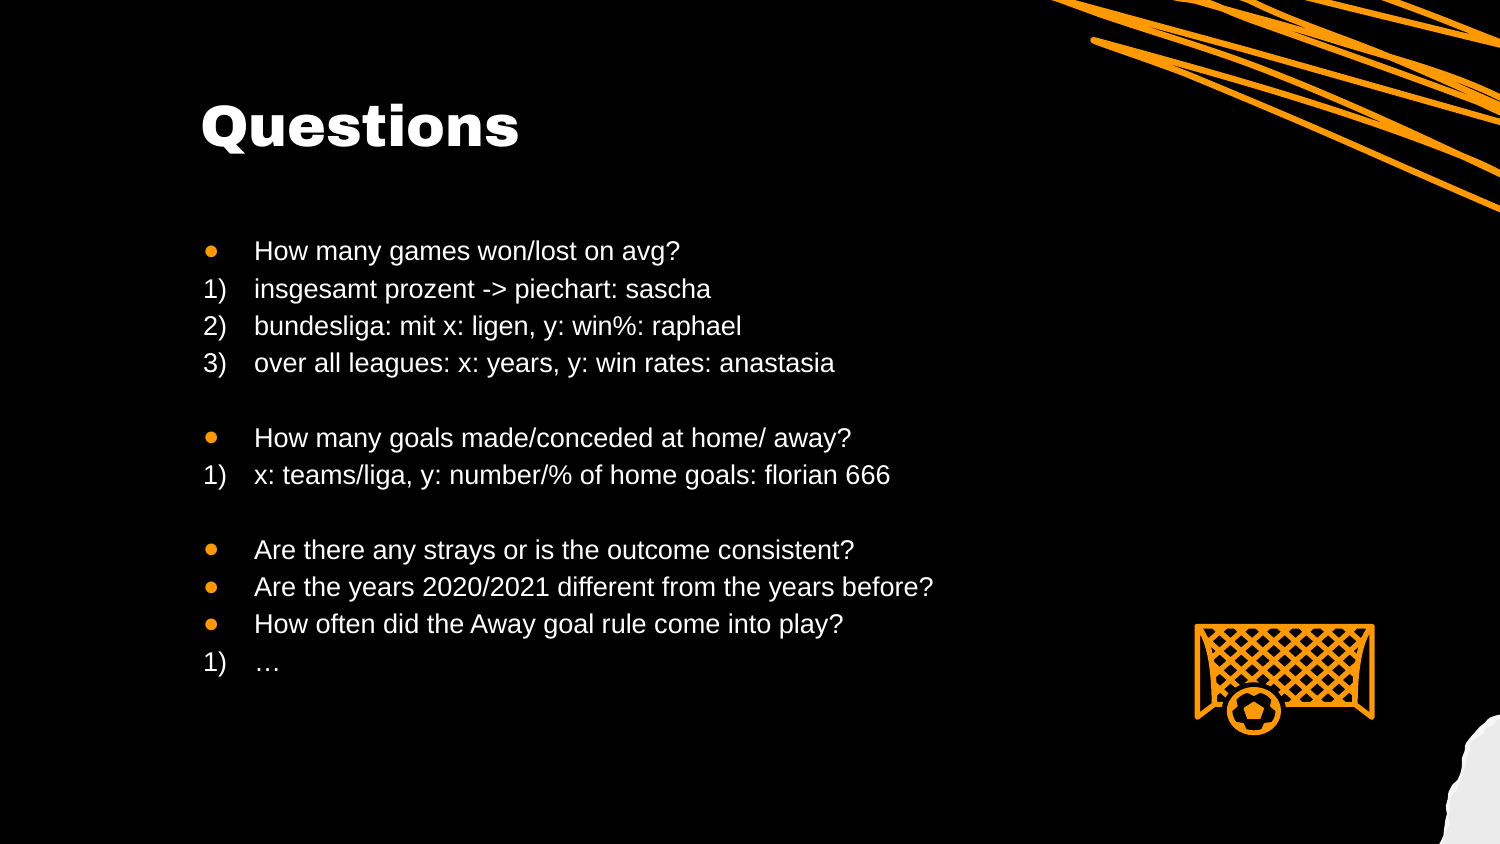

# Questions
How many games won/lost on avg?
insgesamt prozent -> piechart: sascha
bundesliga: mit x: ligen, y: win%: raphael
over all leagues: x: years, y: win rates: anastasia

How many goals made/conceded at home/ away?
x: teams/liga, y: number/% of home goals: florian 666

Are there any strays or is the outcome consistent?
Are the years 2020/2021 different from the years before?
How often did the Away goal rule come into play?
…